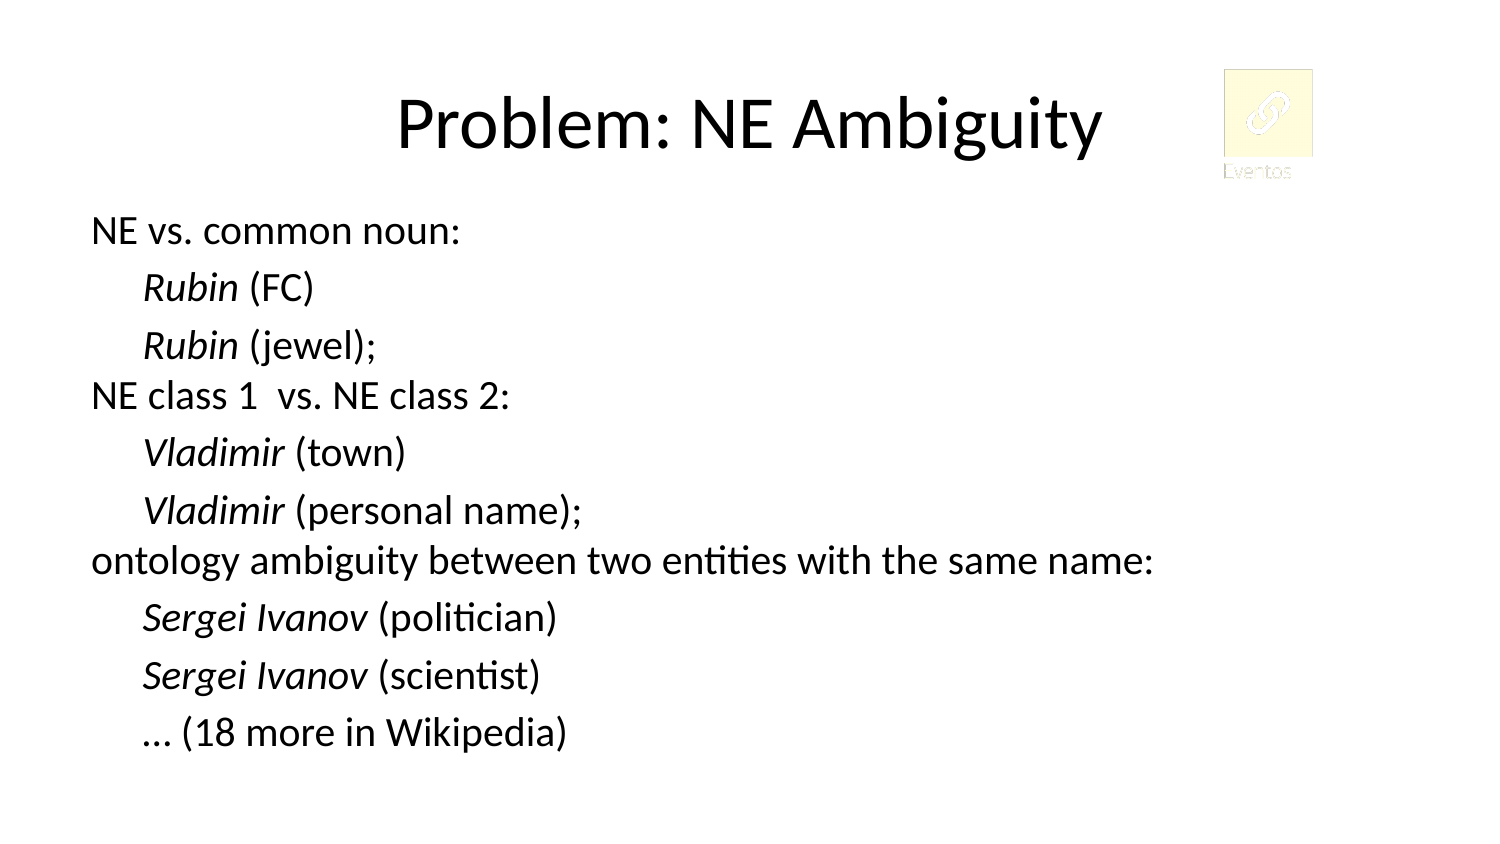

# Problem: NE Ambiguity

NE vs. common noun:
Rubin (FC)
Rubin (jewel);
NE class 1  vs. NE class 2:
Vladimir (town)
Vladimir (personal name);
ontology ambiguity between two entities with the same name:
Sergei Ivanov (politician)
Sergei Ivanov (scientist)
… (18 more in Wikipedia)